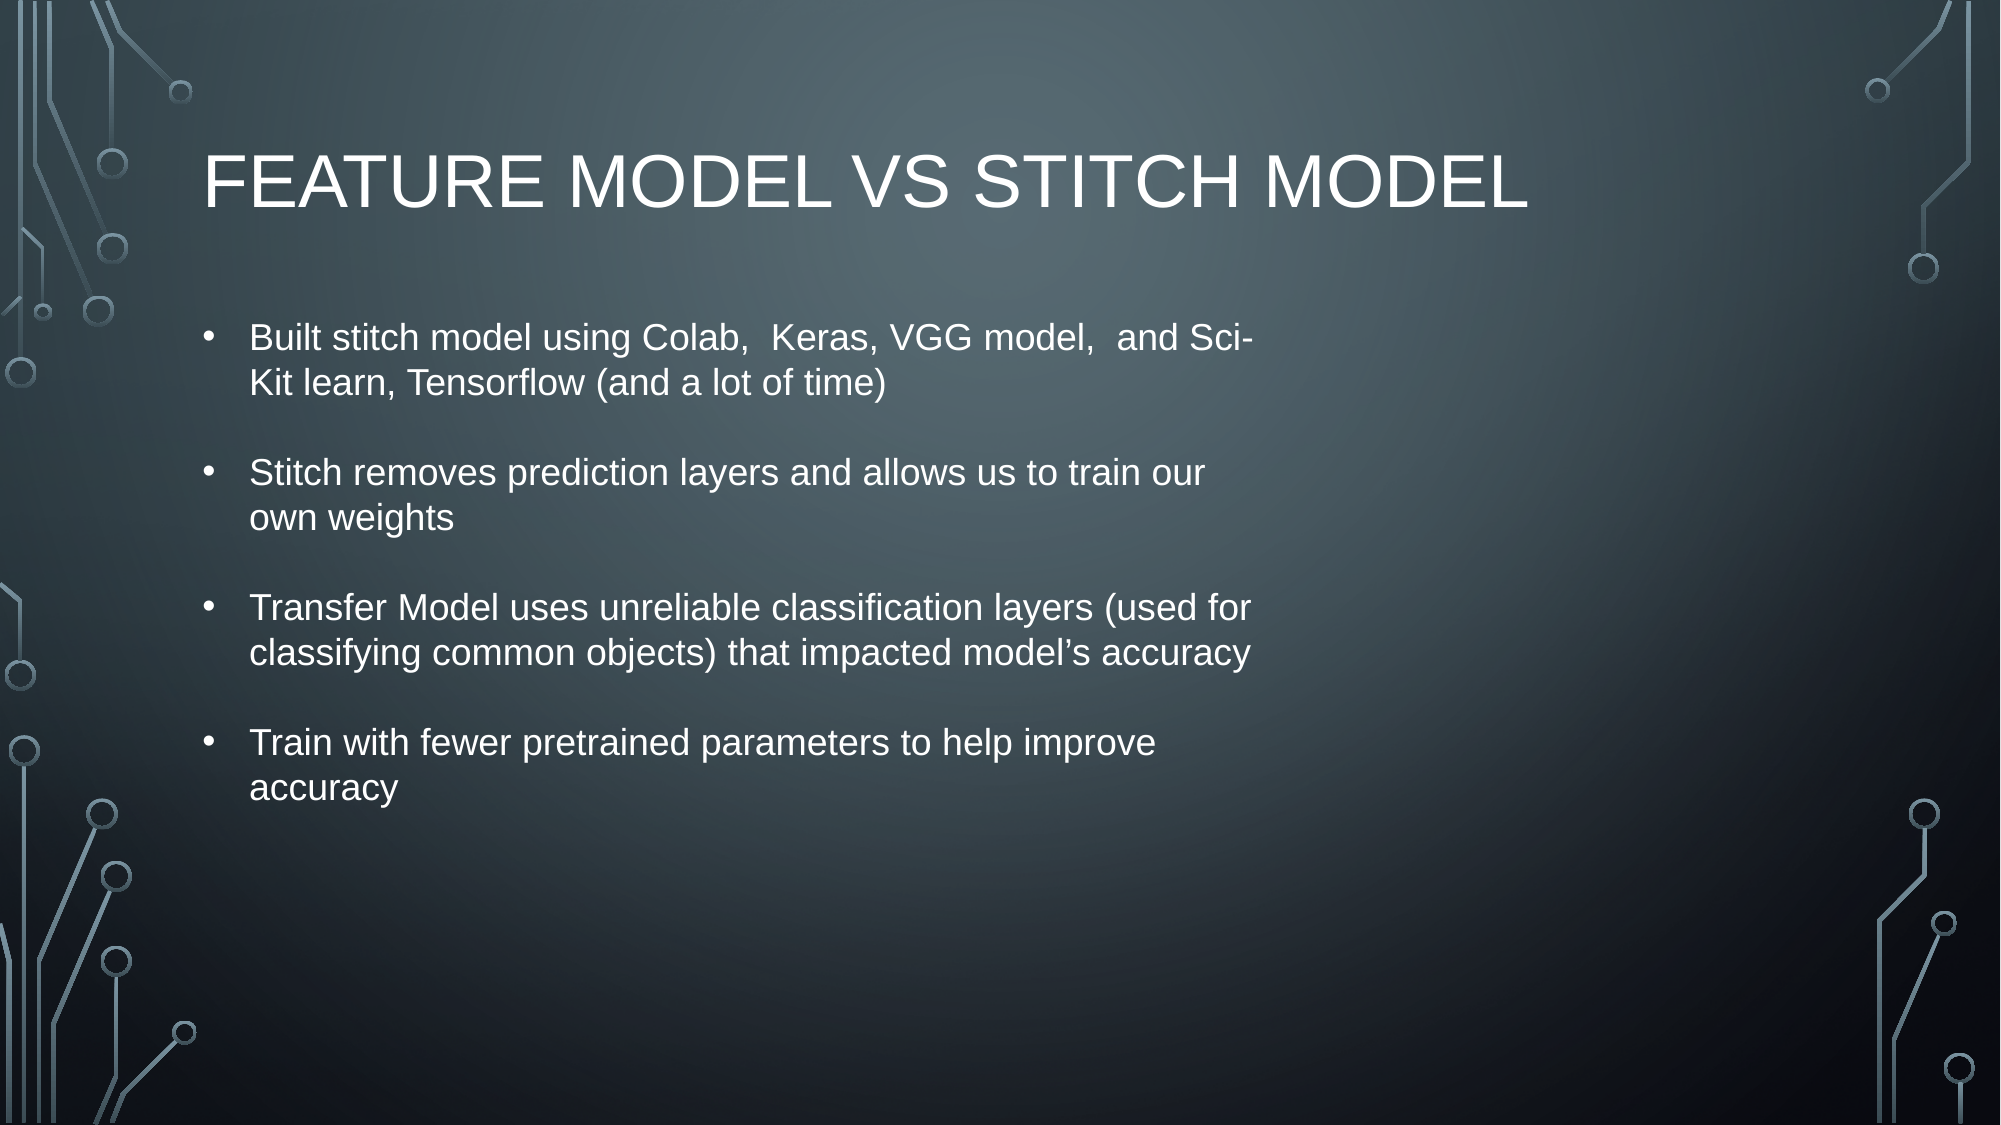

# Feature model Vs stitch Model

Built stitch model using Colab,  Keras, VGG model,  and Sci-Kit learn, Tensorflow (and a lot of time)

Stitch removes prediction layers and allows us to train our own weights

Transfer Model uses unreliable classification layers (used for classifying common objects) that impacted model’s accuracy

Train with fewer pretrained parameters to help improve accuracy